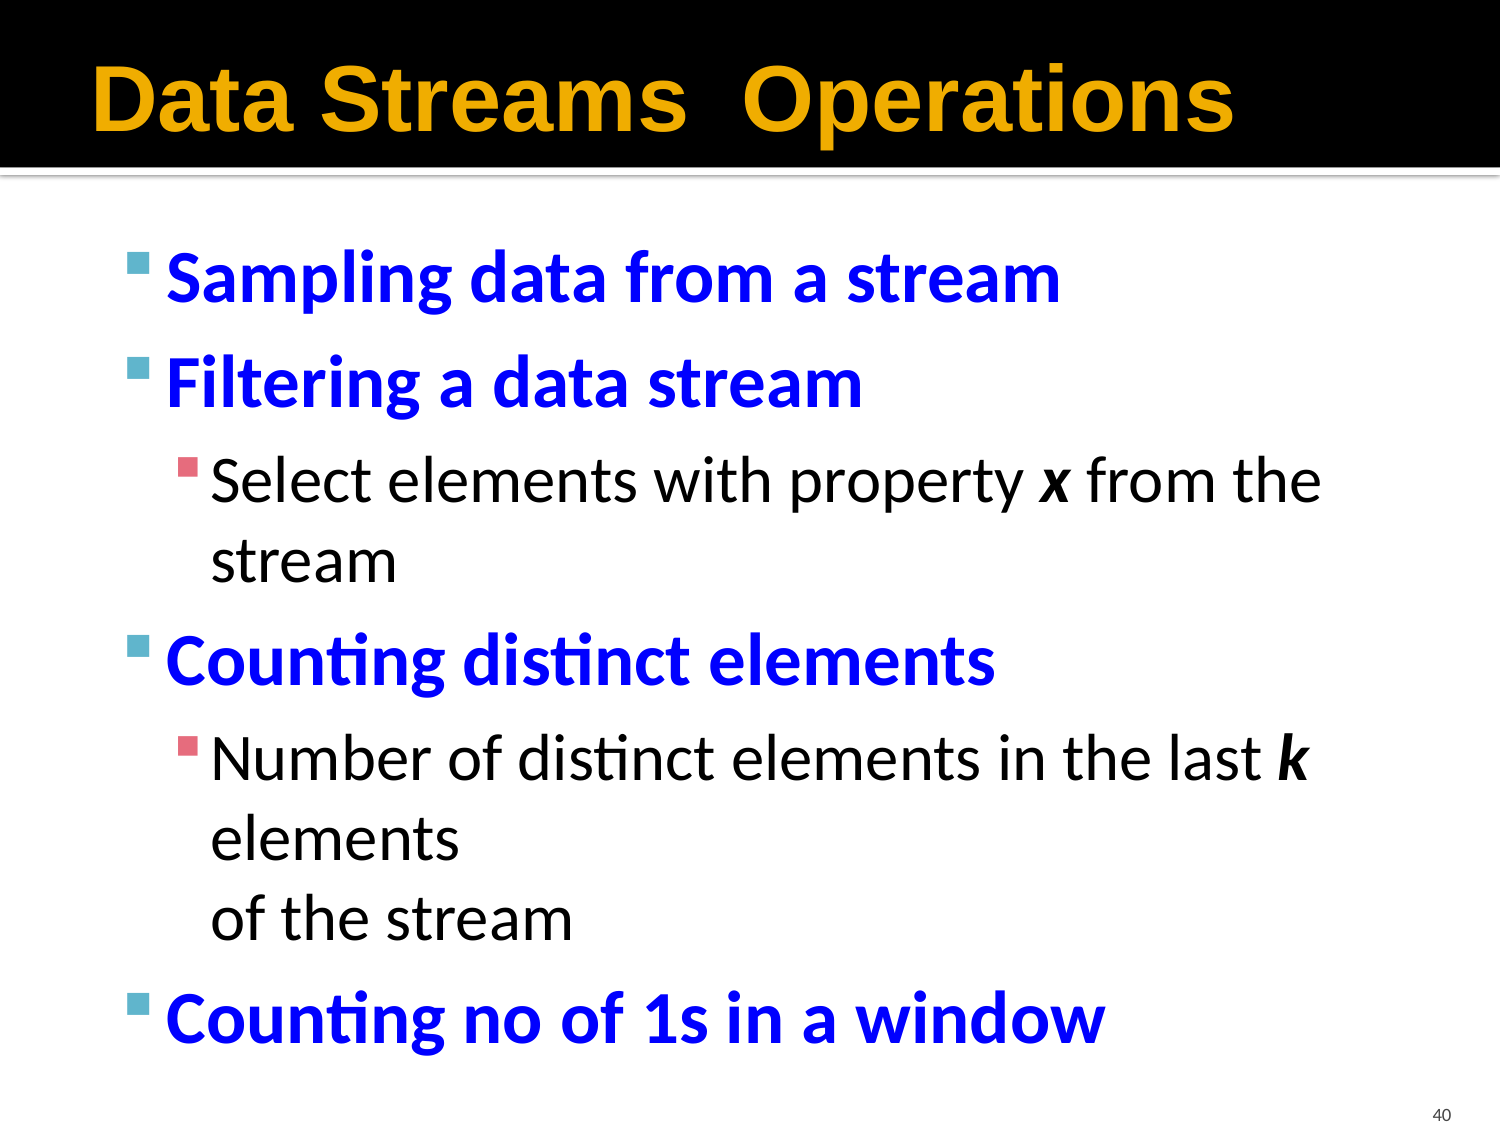

# Data Streams  Operations
Sampling data from a stream
Filtering a data stream
Select elements with property x from the stream
Counting distinct elements
Number of distinct elements in the last k elements
of the stream
Counting no of 1s in a window

40